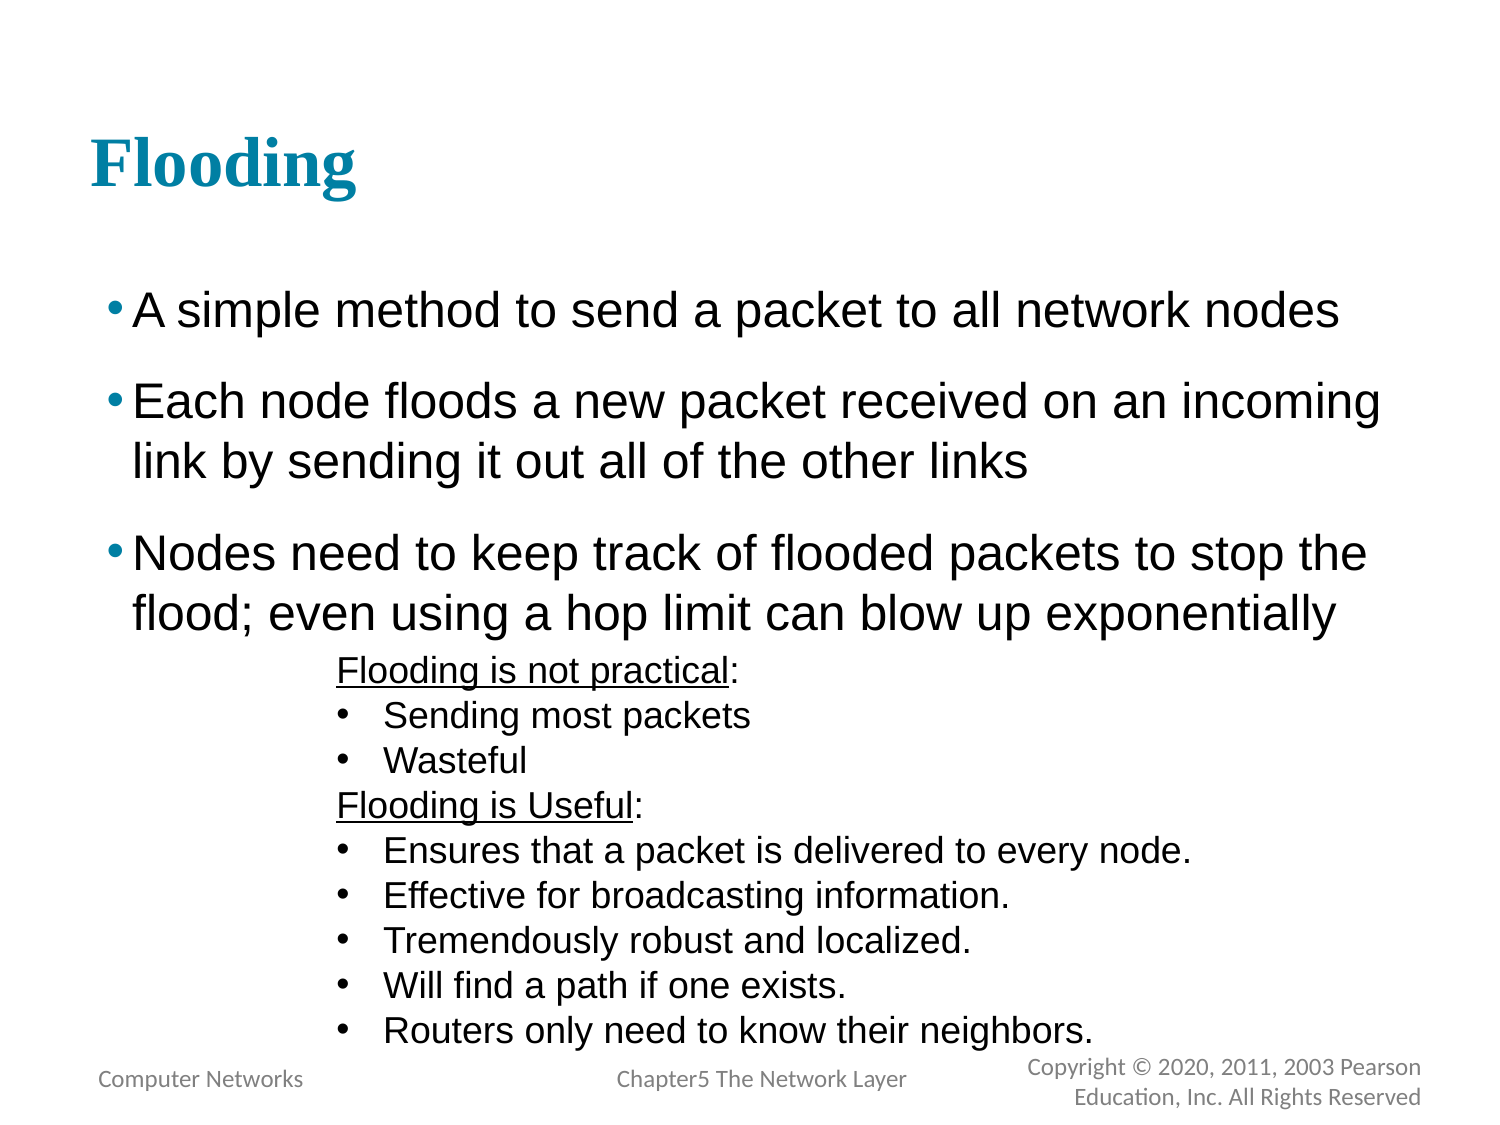

# Flooding
A simple method to send a packet to all network nodes
Each node floods a new packet received on an incoming link by sending it out all of the other links
Nodes need to keep track of flooded packets to stop the flood; even using a hop limit can blow up exponentially
Flooding is not practical:
Sending most packets
Wasteful
Flooding is Useful:
Ensures that a packet is delivered to every node.
Effective for broadcasting information.
Tremendously robust and localized.
Will find a path if one exists.
Routers only need to know their neighbors.